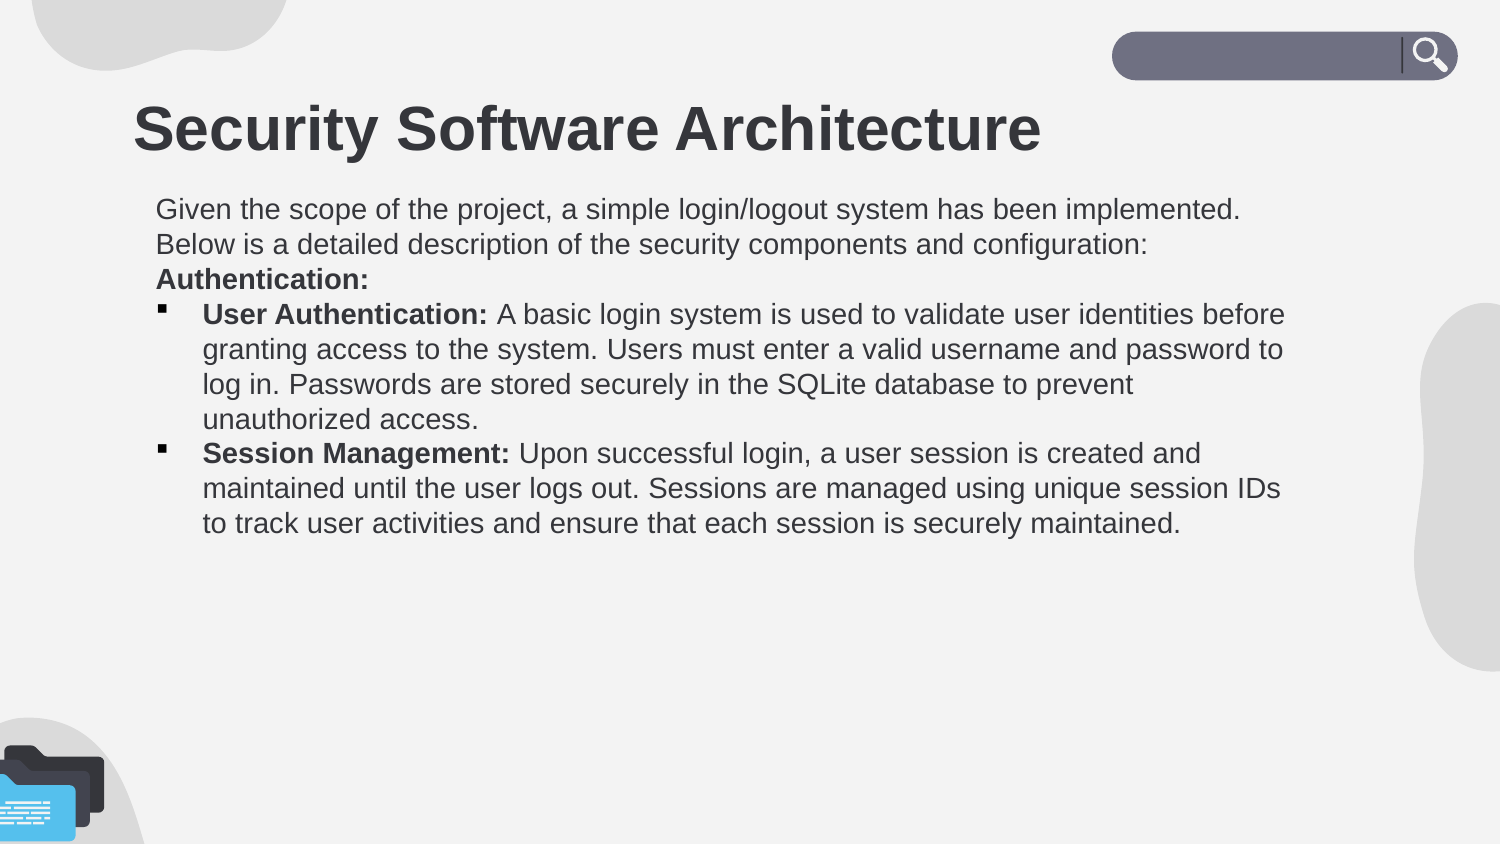

# Security Software Architecture
Given the scope of the project, a simple login/logout system has been implemented. Below is a detailed description of the security components and configuration:
Authentication:
User Authentication: A basic login system is used to validate user identities before granting access to the system. Users must enter a valid username and password to log in. Passwords are stored securely in the SQLite database to prevent unauthorized access.
Session Management: Upon successful login, a user session is created and maintained until the user logs out. Sessions are managed using unique session IDs to track user activities and ensure that each session is securely maintained.